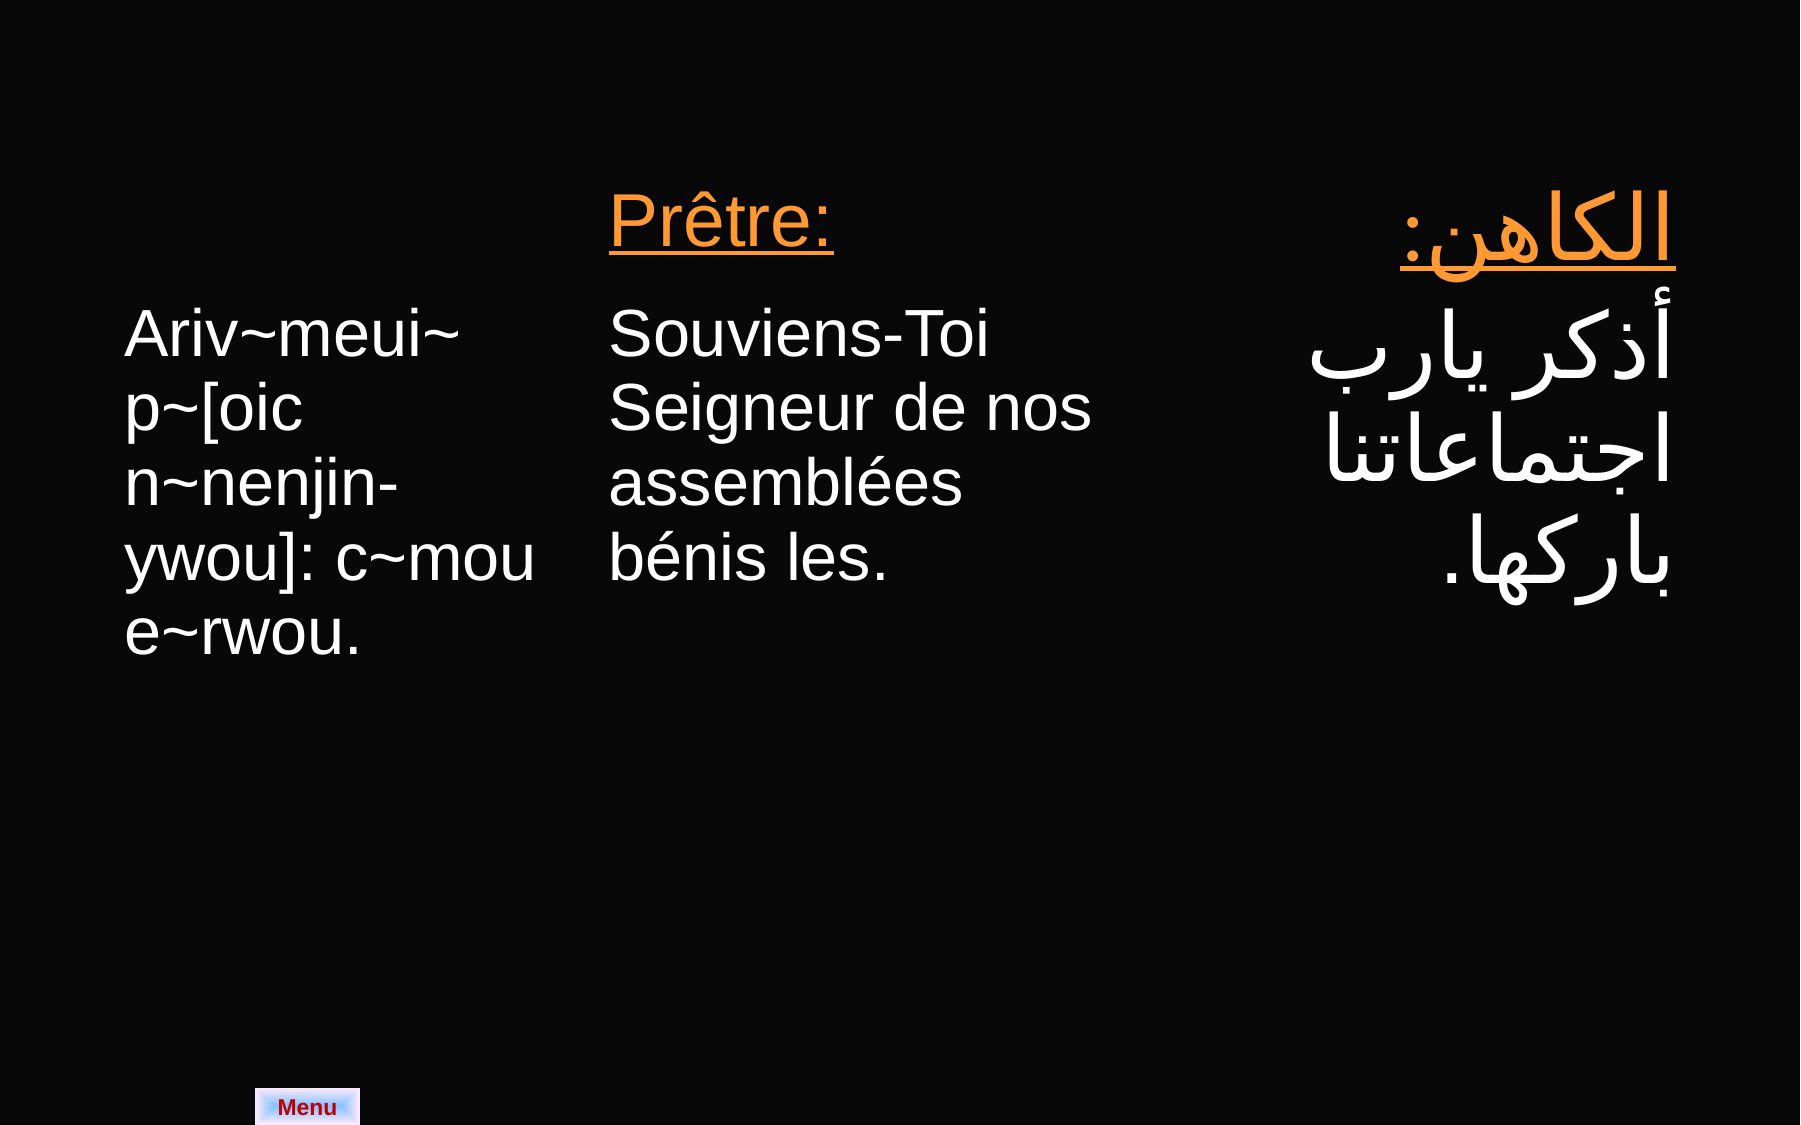

|  | Prêtre: | الكاهن: |
| --- | --- | --- |
| Ariv~meui~ p~[oic n~nenjin-ywou]: c~mou e~rwou. | Souviens-Toi Seigneur de nos assemblées bénis les. | أذكر يارب اجتماعاتنا باركها. |

Menu